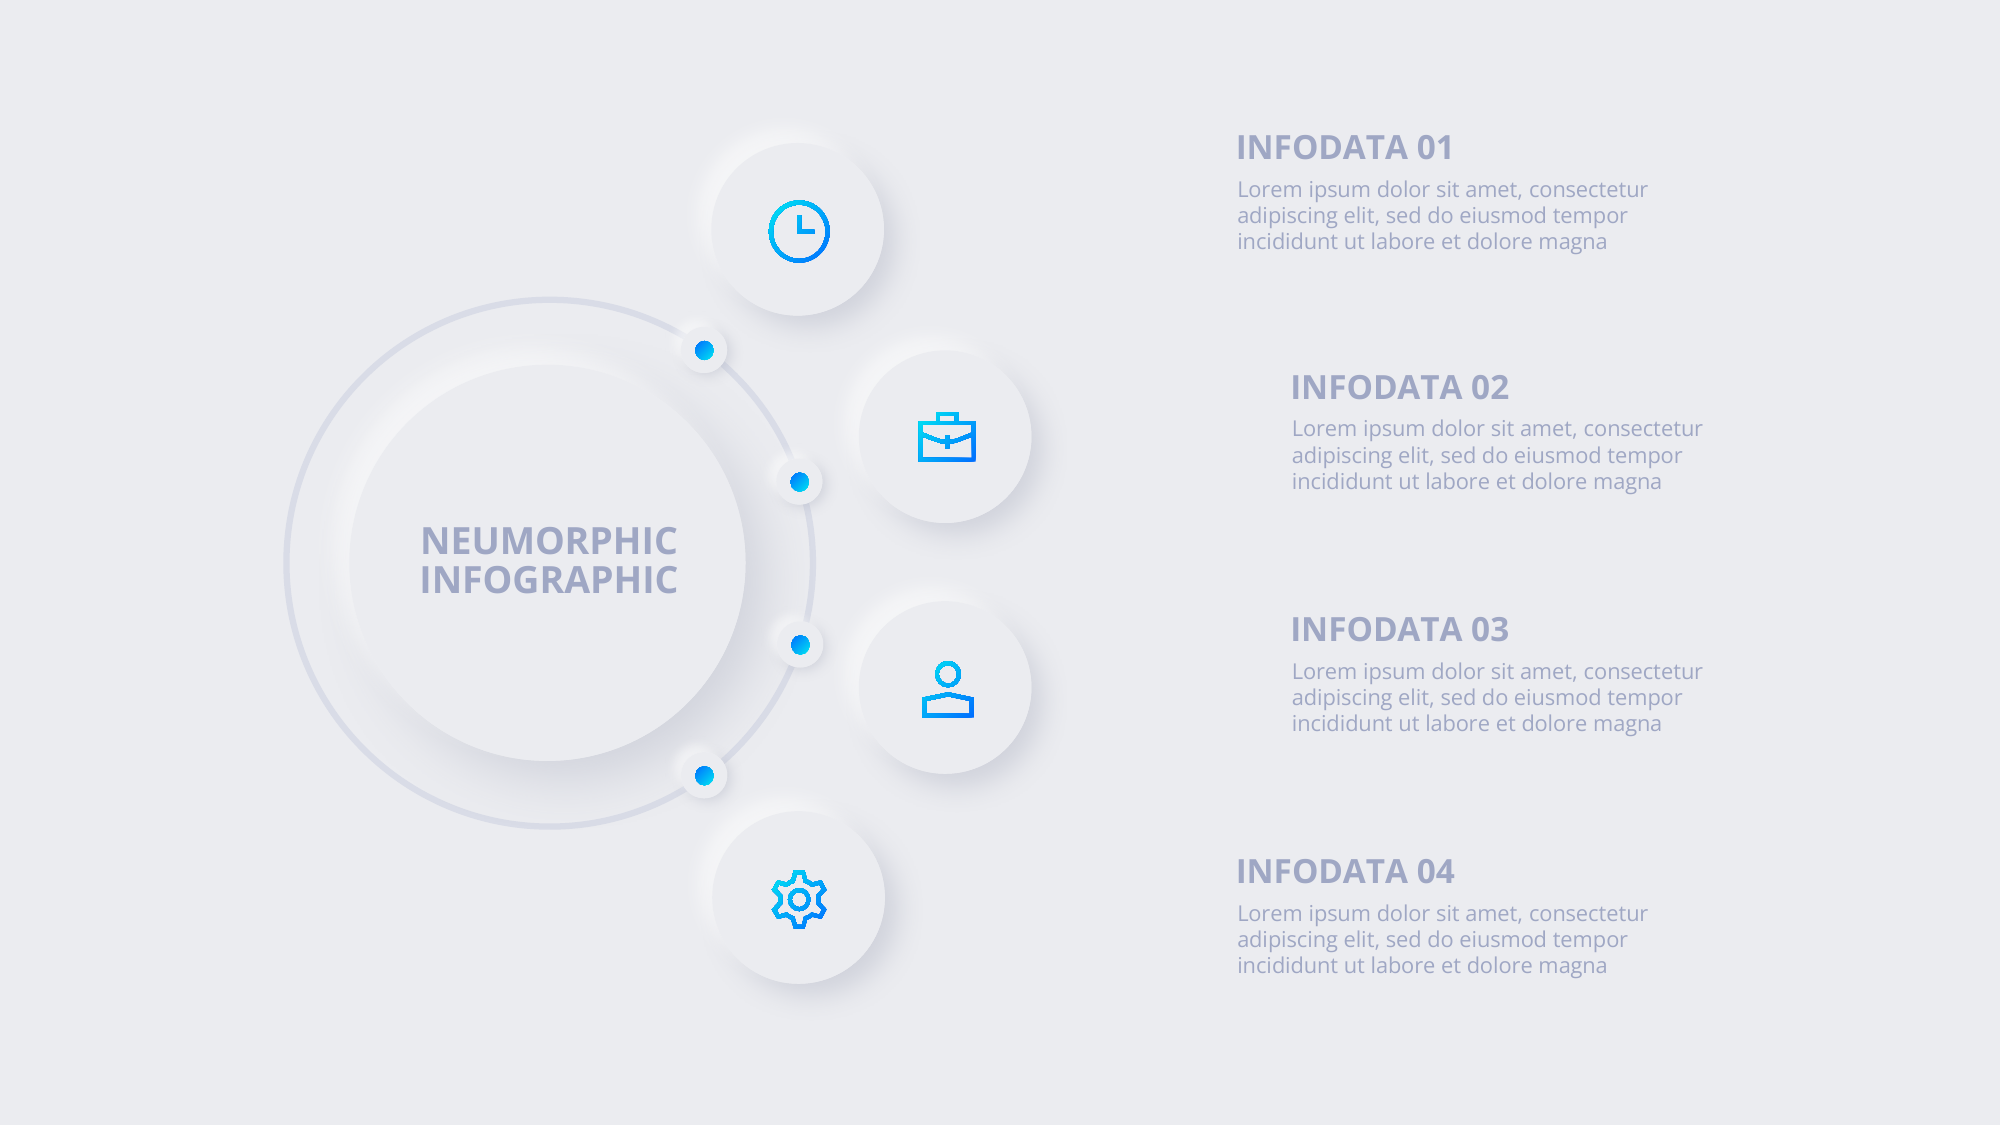

INFODATA 01

Lorem ipsum dolor sit amet, consectetur adipiscing elit, sed do eiusmod tempor incididunt ut labore et dolore magna

INFODATA 02

Lorem ipsum dolor sit amet, consectetur adipiscing elit, sed do eiusmod tempor incididunt ut labore et dolore magna

NEUMORPHIC
INFOGRAPHIC

INFODATA 03

Lorem ipsum dolor sit amet, consectetur adipiscing elit, sed do eiusmod tempor incididunt ut labore et dolore magna

INFODATA 04

Lorem ipsum dolor sit amet, consectetur adipiscing elit, sed do eiusmod tempor incididunt ut labore et dolore magna